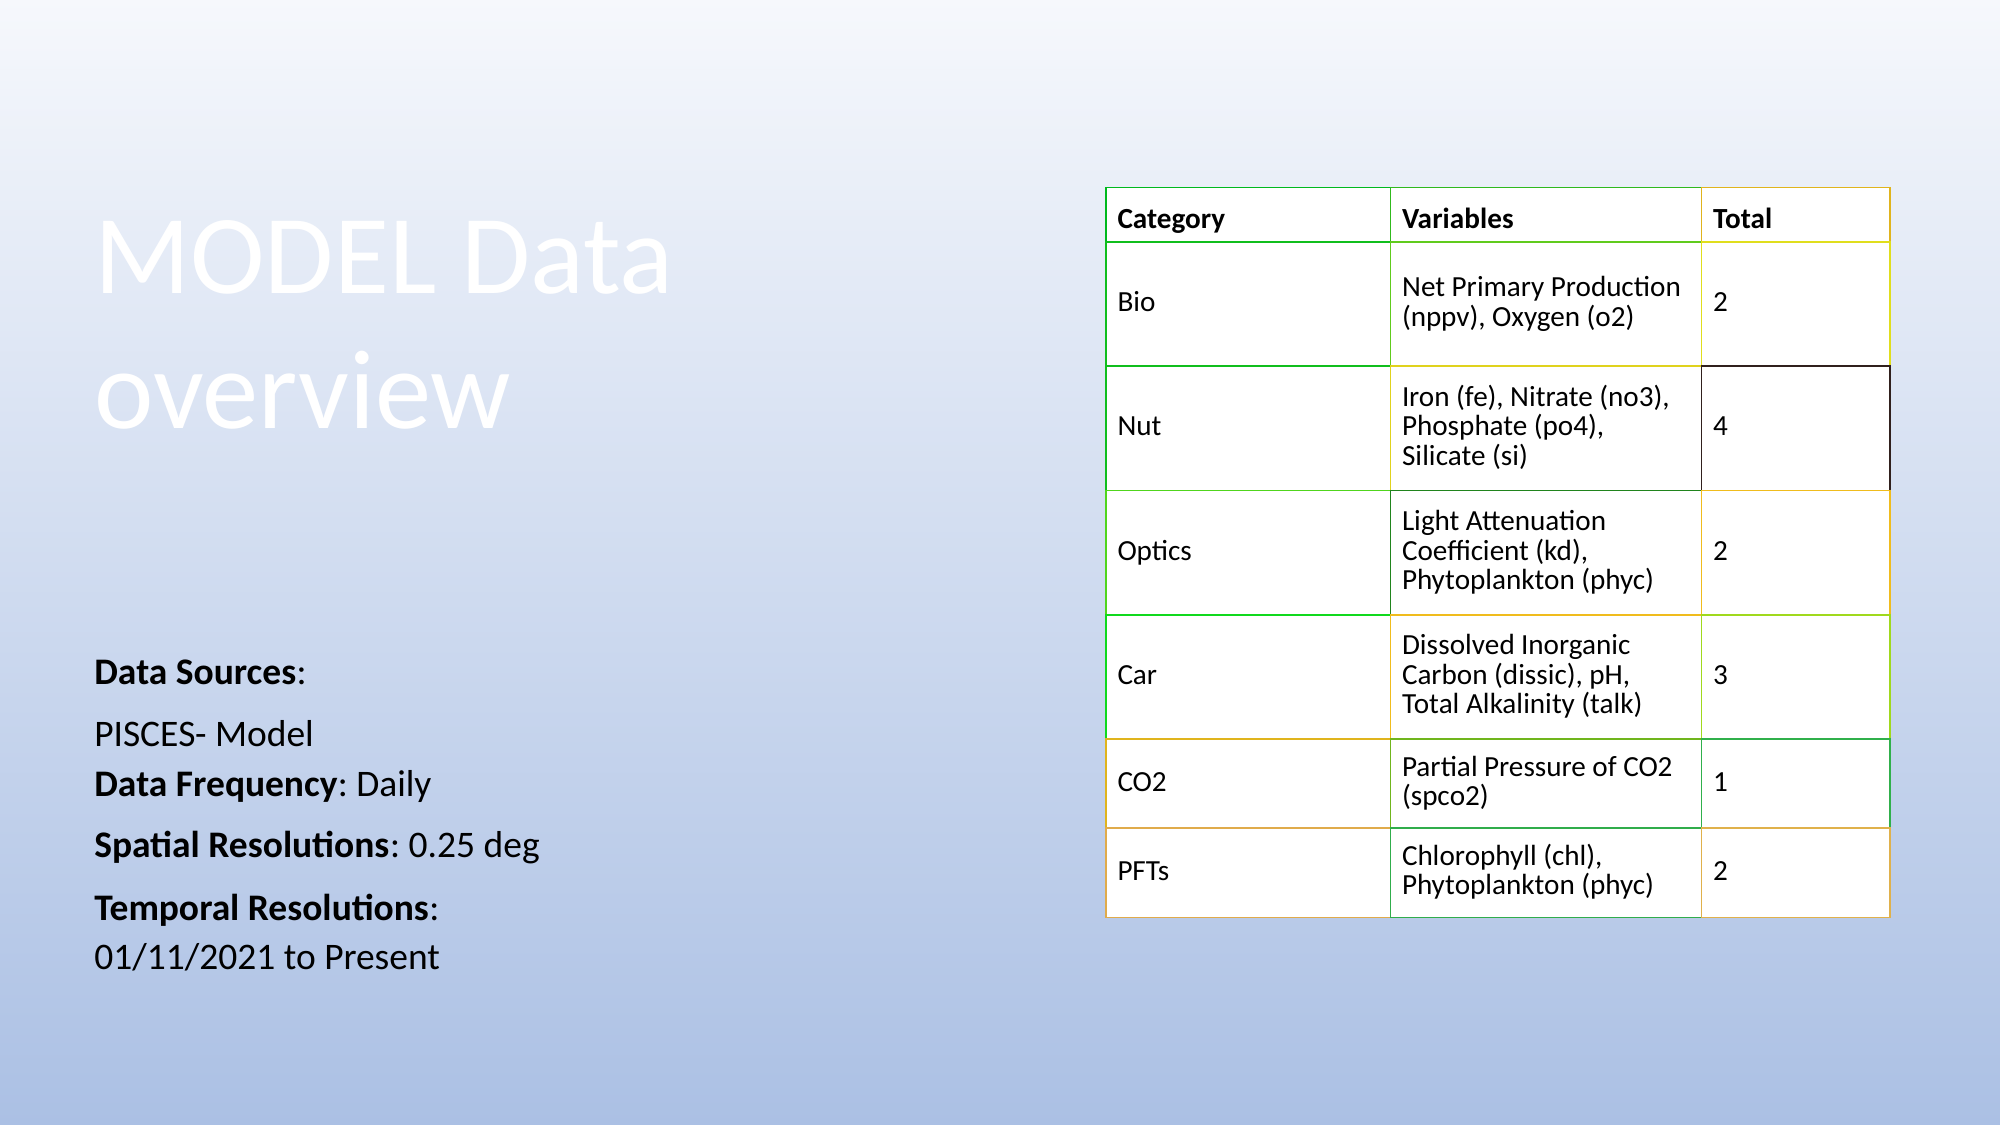

MODEL Data overview
| Category | Variables | Total |
| --- | --- | --- |
| Bio | Net Primary Production (nppv), Oxygen (o2) | 2 |
| Nut | Iron (fe), Nitrate (no3), Phosphate (po4), Silicate (si) | 4 |
| Optics | Light Attenuation Coefficient (kd), Phytoplankton (phyc) | 2 |
| Car | Dissolved Inorganic Carbon (dissic), pH, Total Alkalinity (talk) | 3 |
| CO2 | Partial Pressure of CO2 (spco2) | 1 |
| PFTs | Chlorophyll (chl), Phytoplankton (phyc) | 2 |
Data Sources:
PISCES- Model
Data Frequency: Daily
Spatial Resolutions: 0.25 deg
Temporal Resolutions:
01/11/2021 to Present